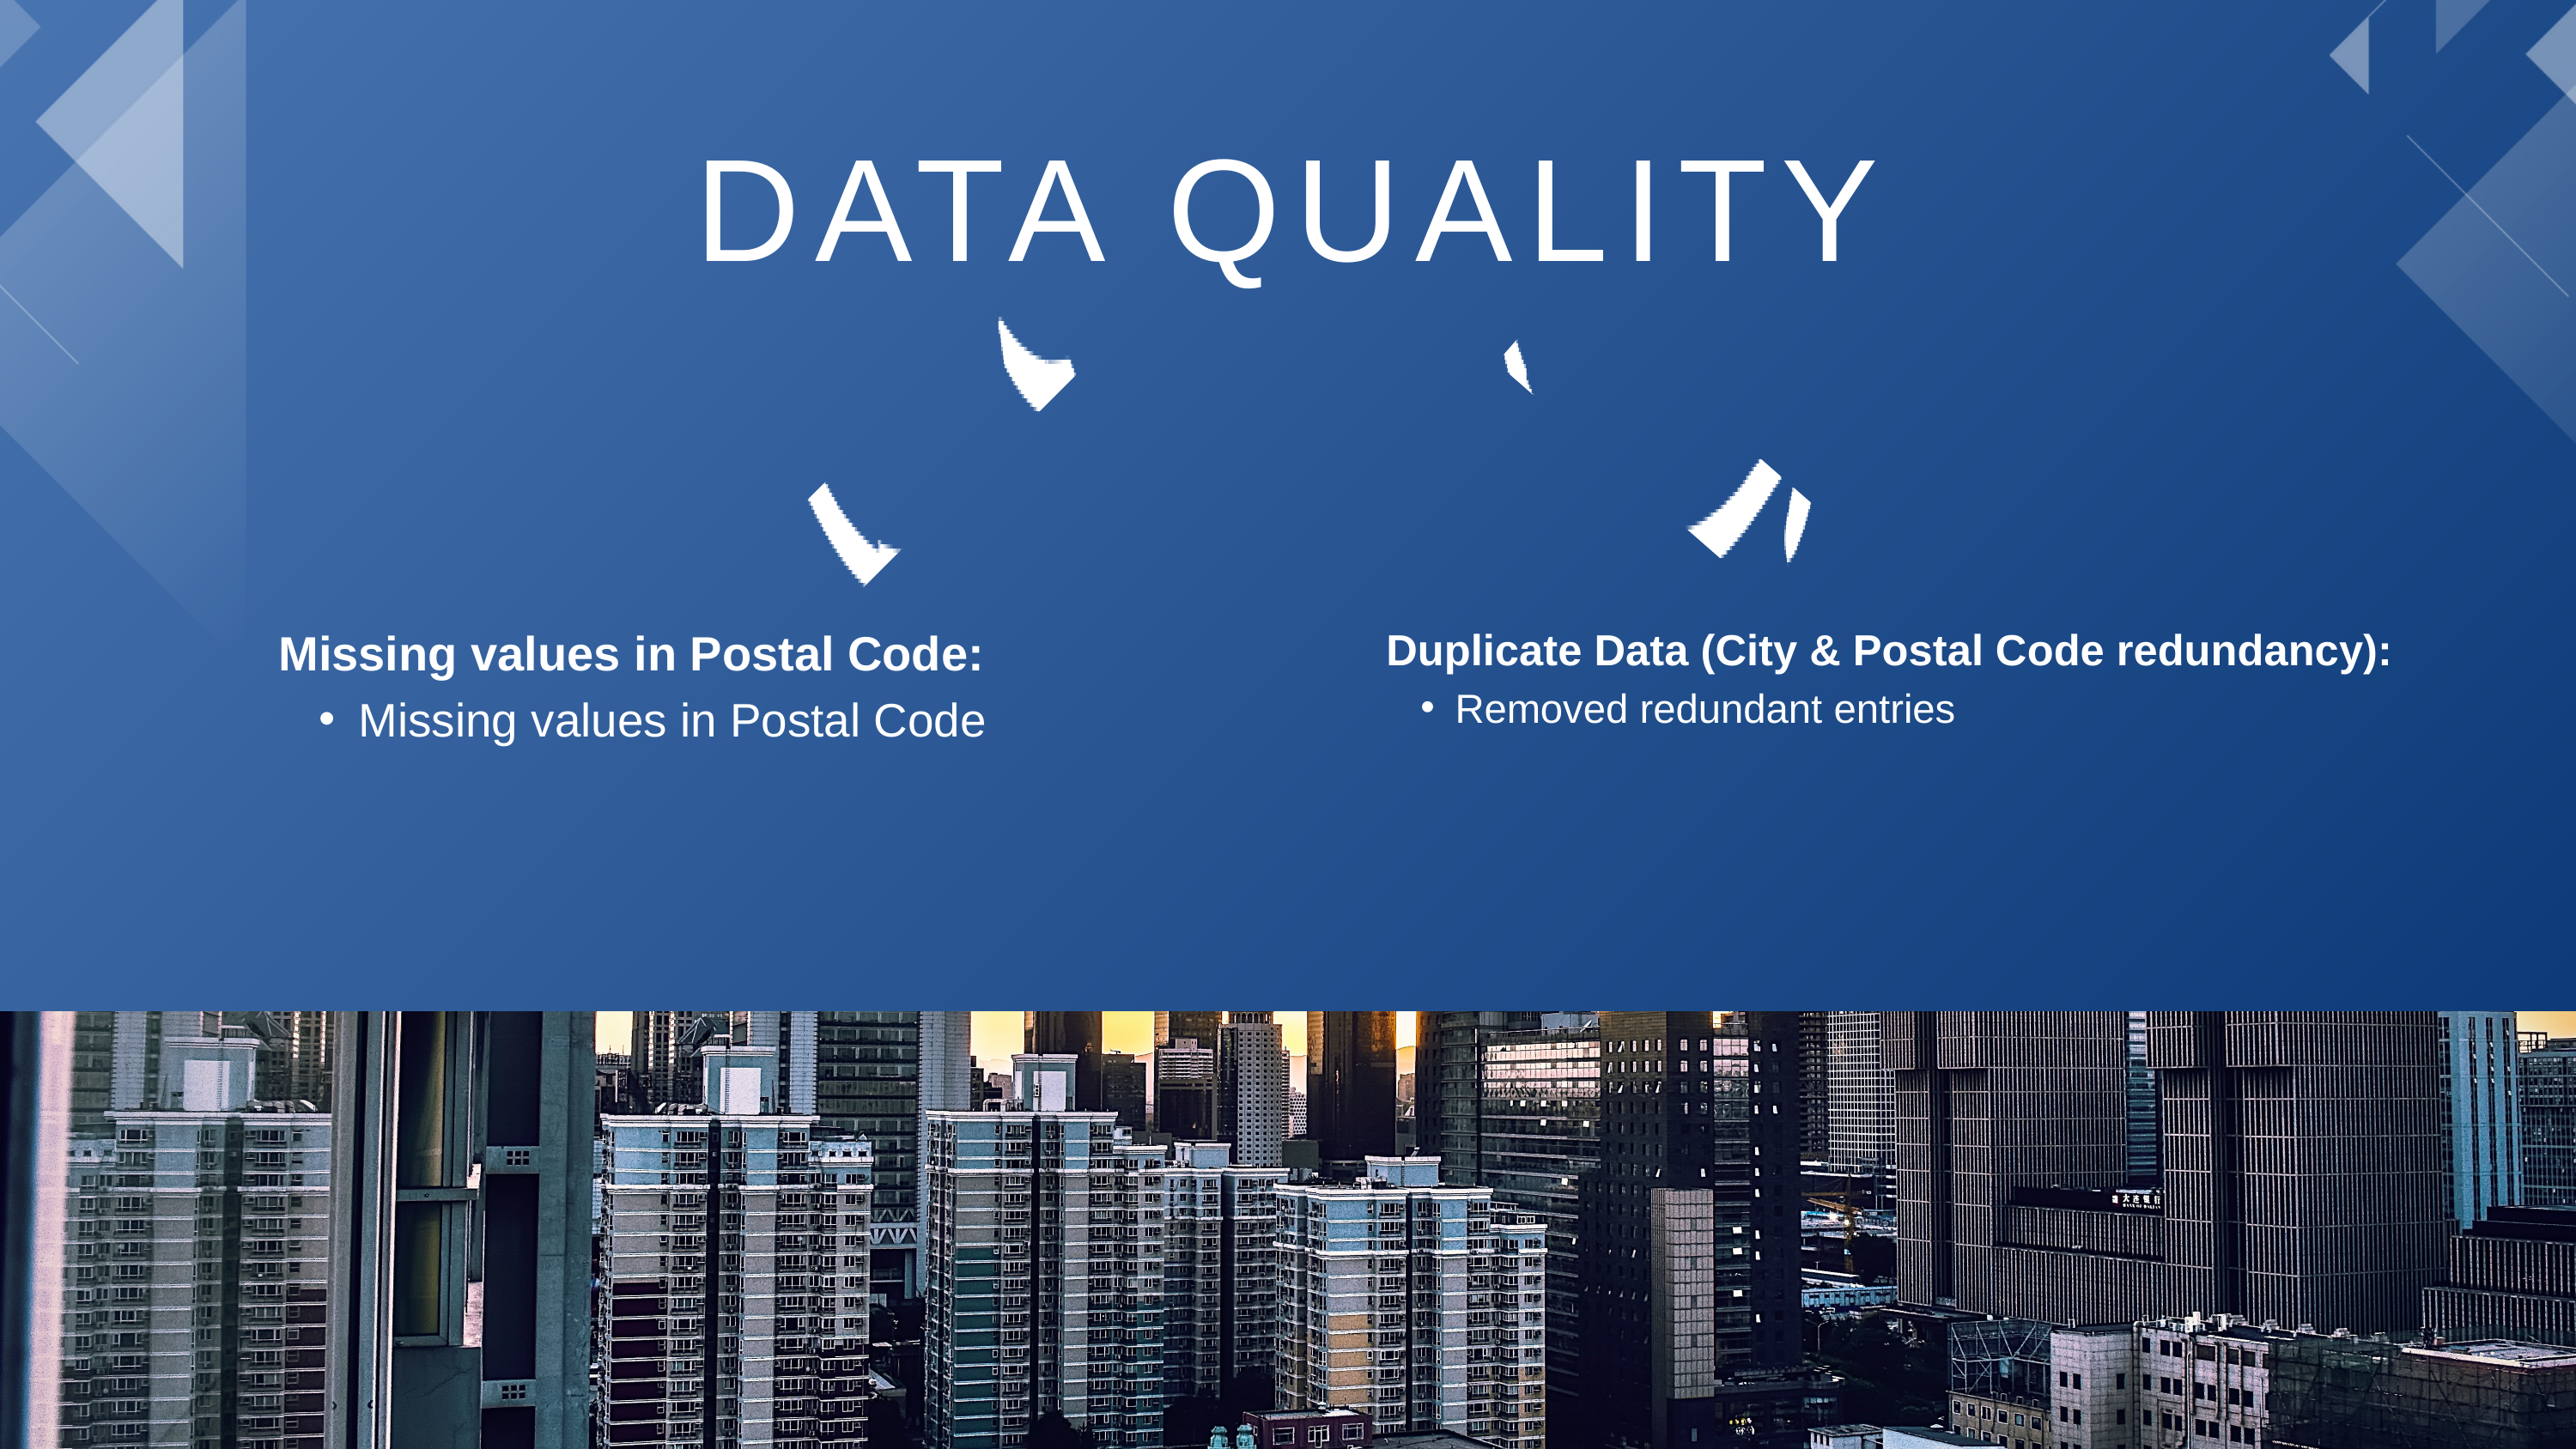

DATA QUALITY

Missing values in Postal Code:
Missing values in Postal Code
Duplicate Data (City & Postal Code redundancy):
Removed redundant entries